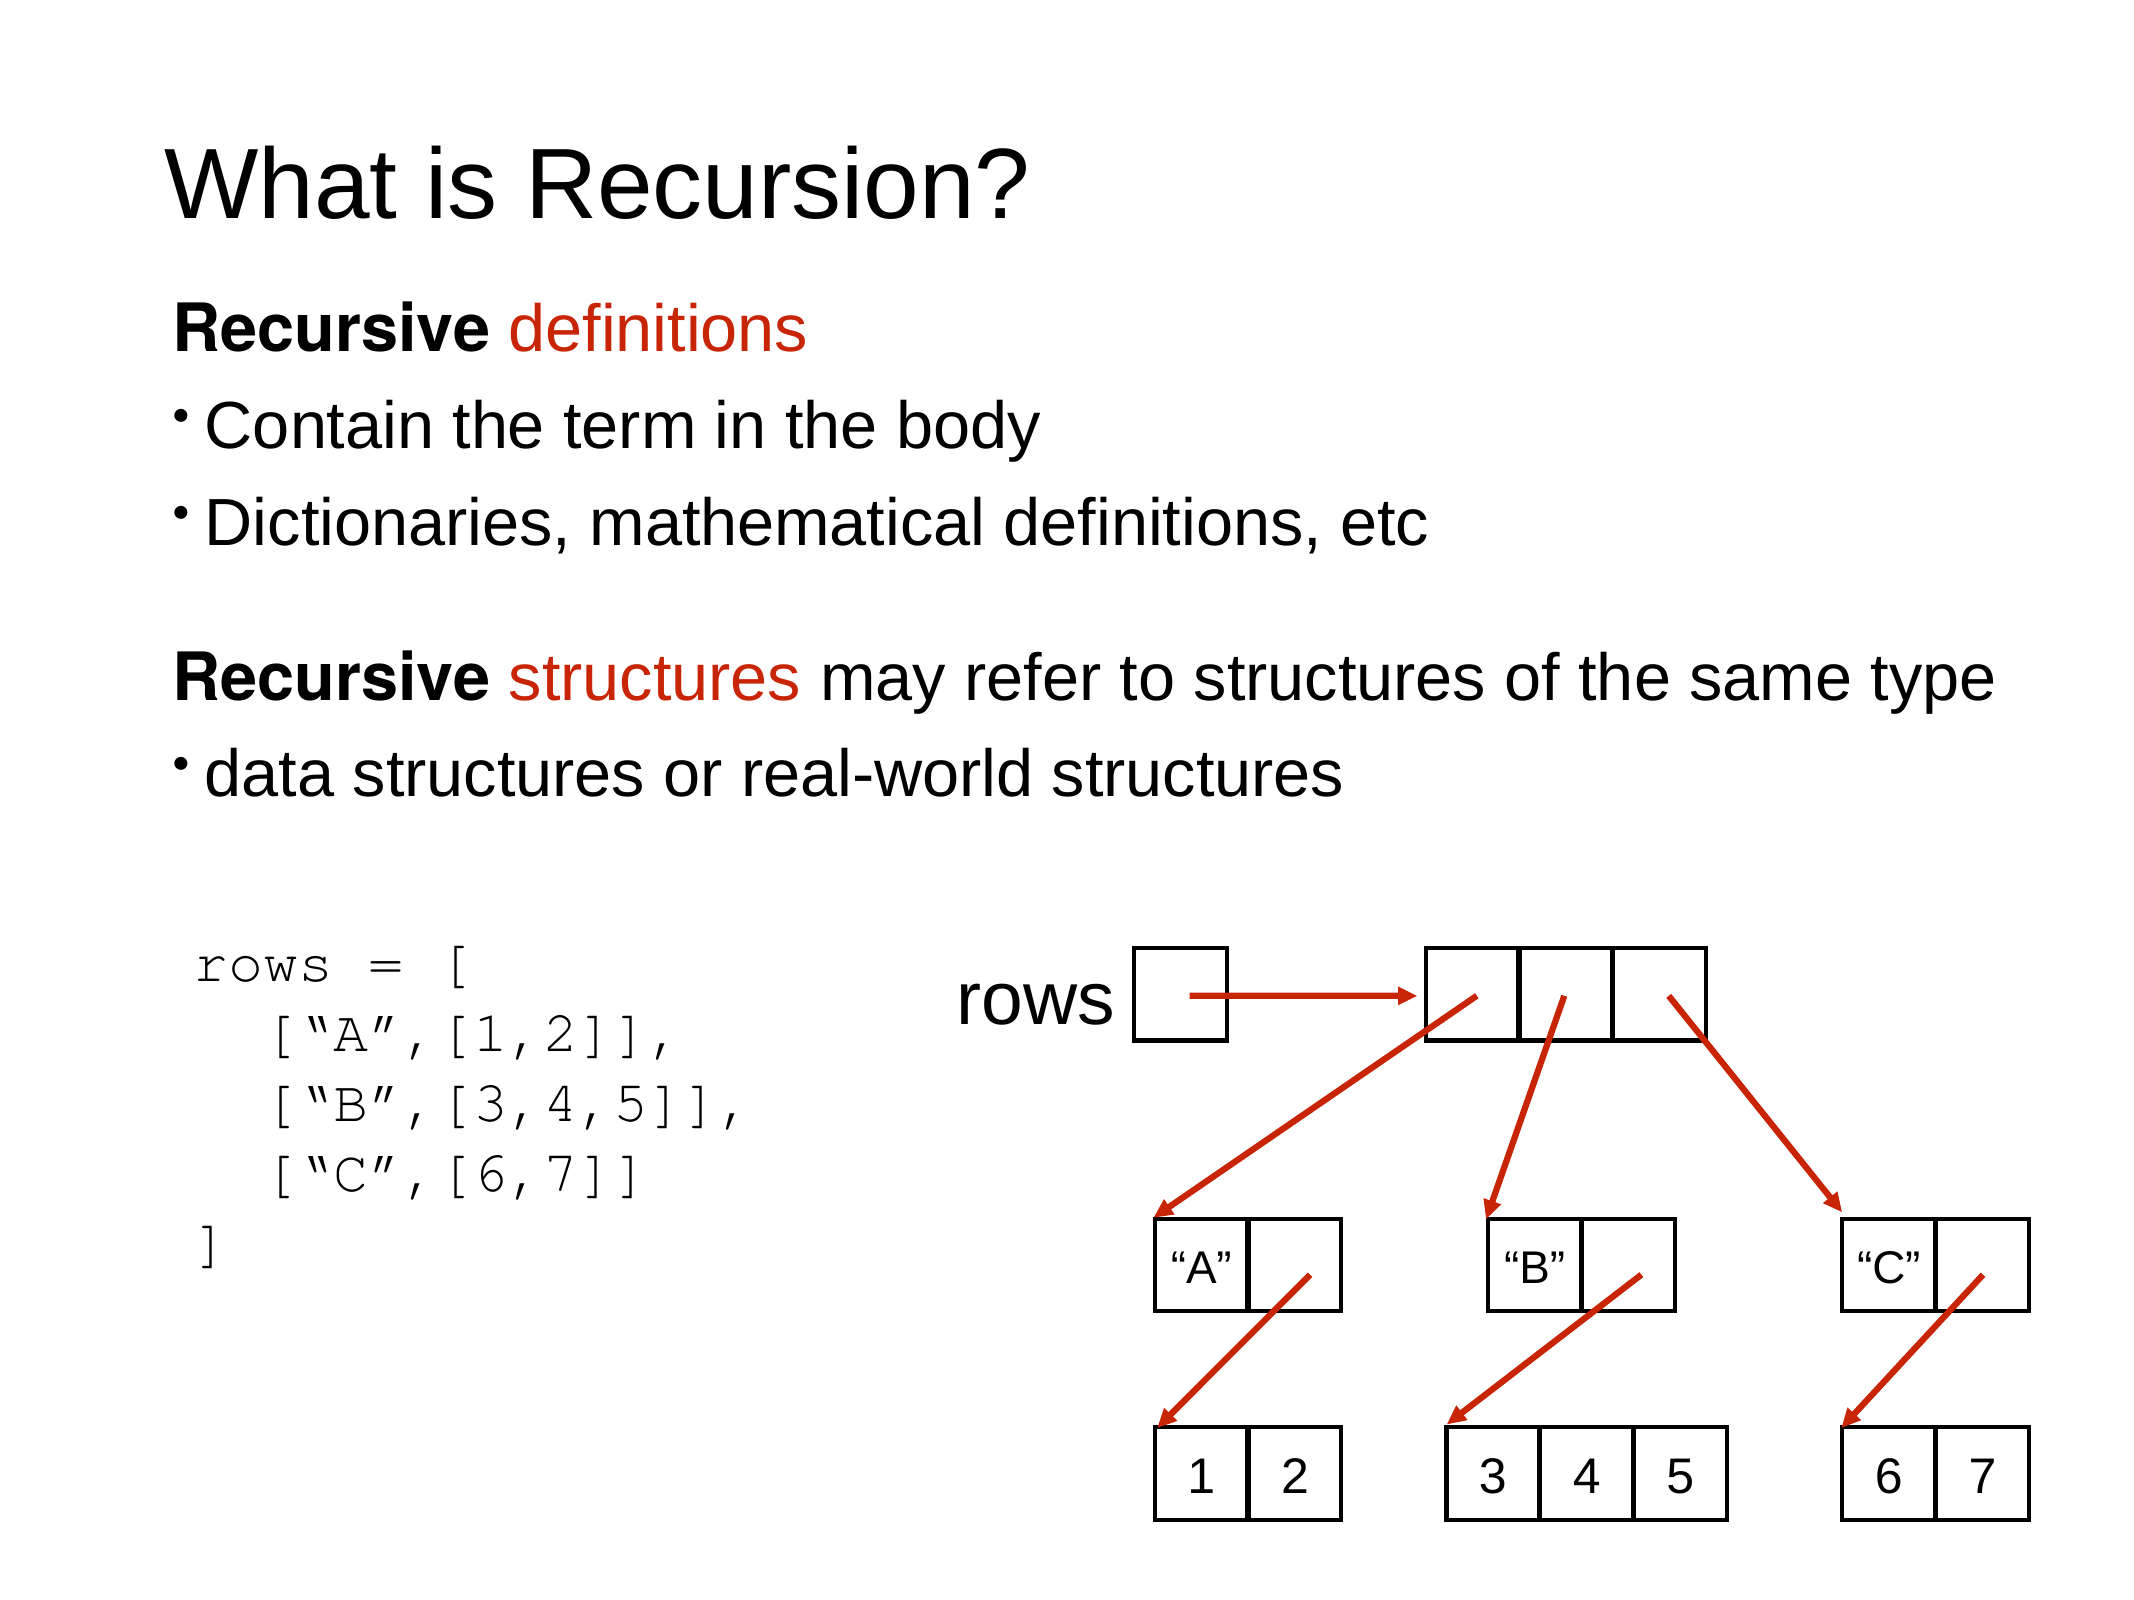

# What is Recursion?
Recursive definitions
Contain the term in the body
Dictionaries, mathematical definitions, etc
Recursive structures may refer to structures of the same type
data structures or real-world structures
rows = [
  [“A”,[1,2]],
  [“B”,[3,4,5]],
  [“C”,[6,7]]
]
rows

“A”

“B”

“C”

1
2
3
4
5
6
7